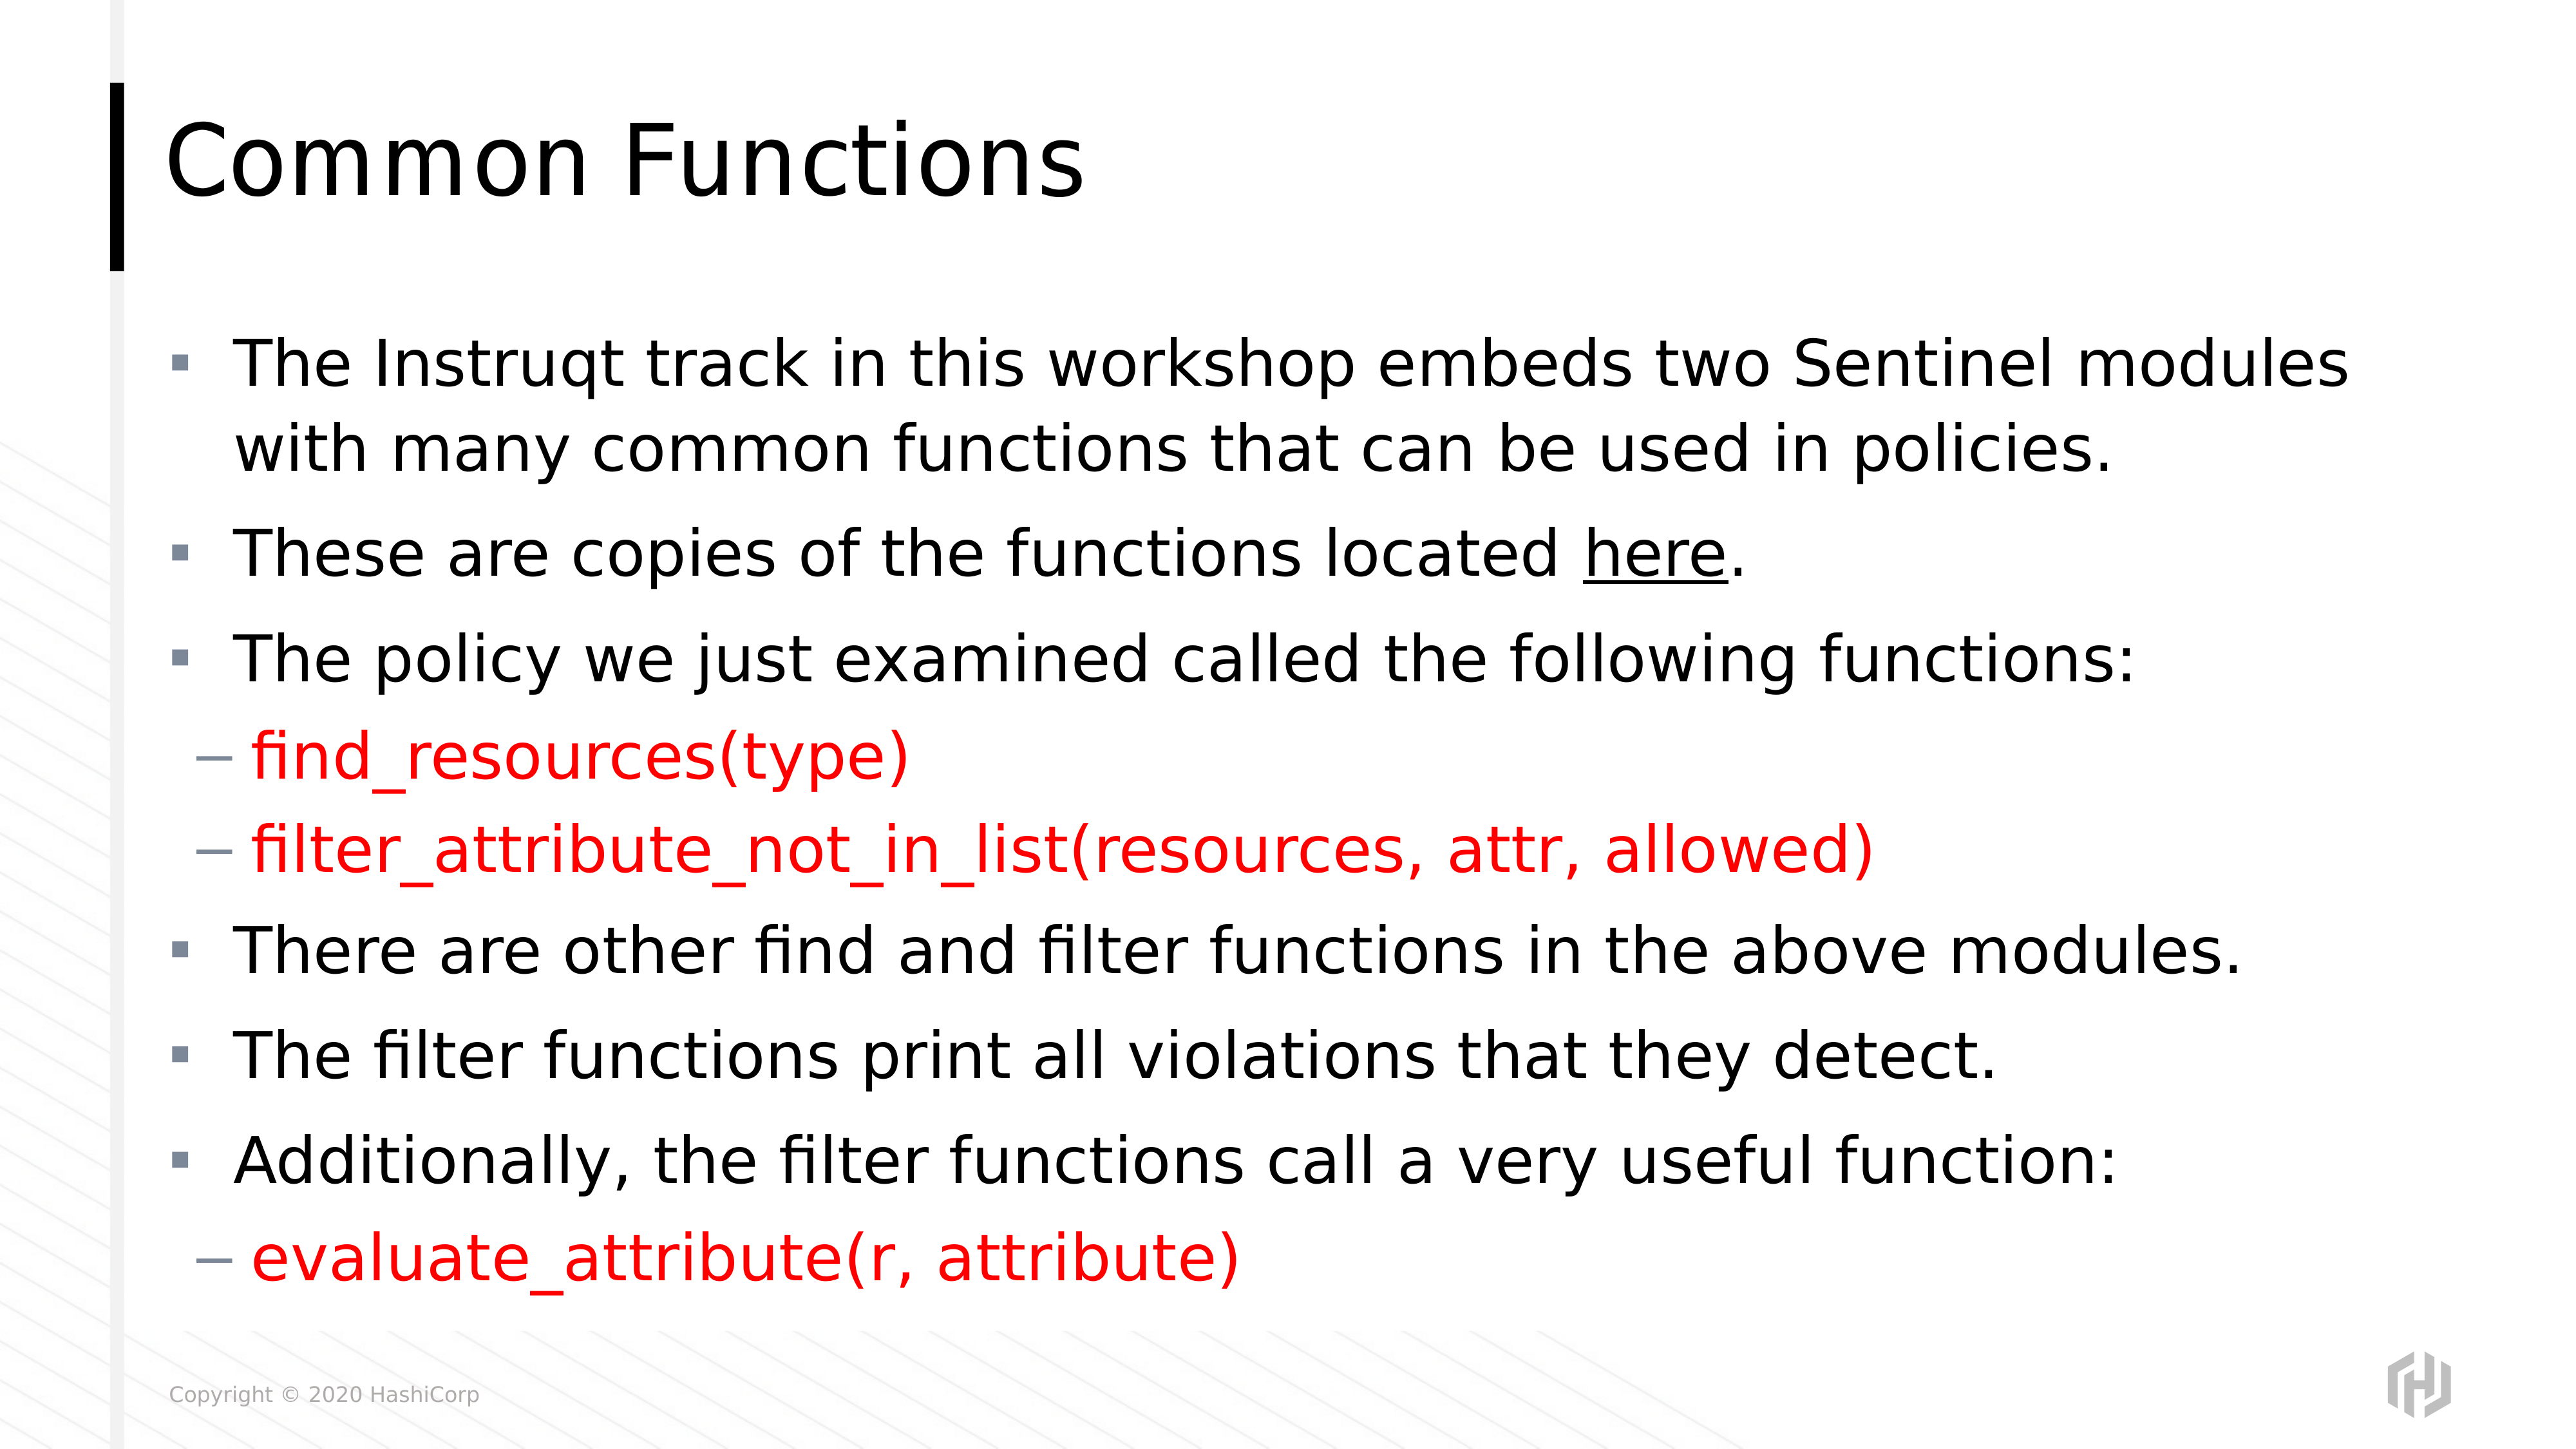

# Common Functions
The Instruqt track in this workshop embeds two Sentinel modules with many common functions that can be used in policies.
These are copies of the functions located here.
The policy we just examined called the following functions:
find_resources(type)
filter_attribute_not_in_list(resources, attr, allowed)
There are other find and filter functions in the above modules.
The filter functions print all violations that they detect.
Additionally, the filter functions call a very useful function:
evaluate_attribute(r, attribute)